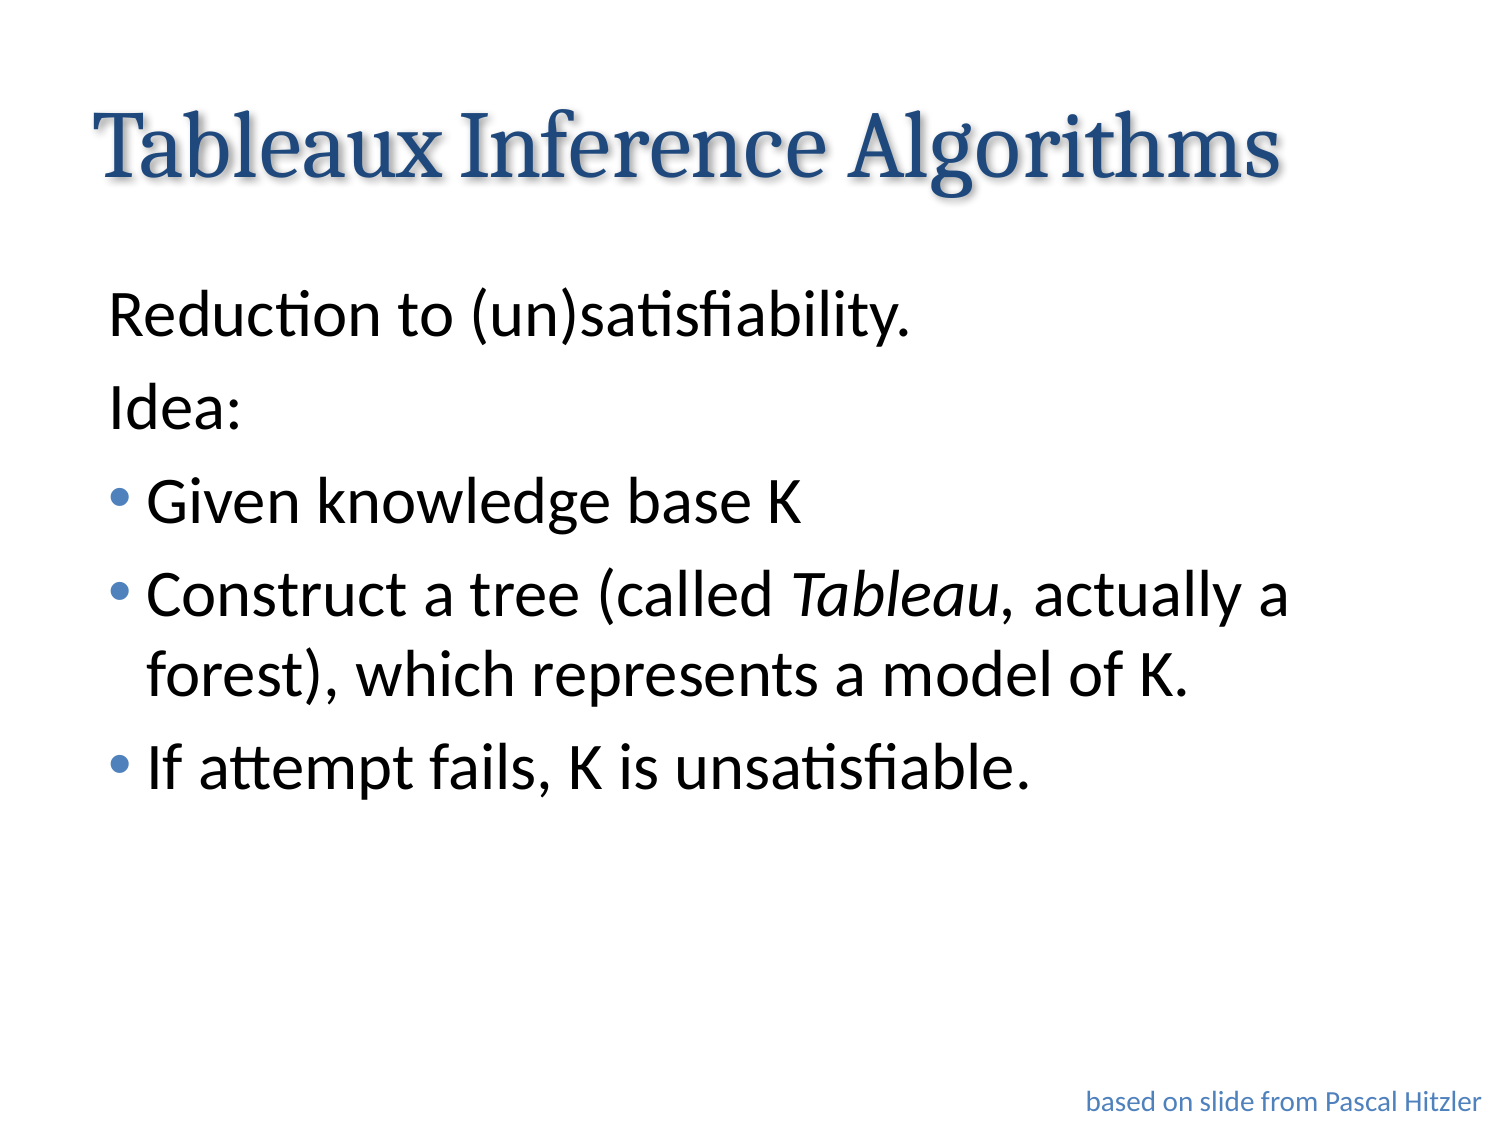

# Tableaux Inference Algorithms
Reduction to (un)satisfiability.
Idea:
Given knowledge base K
Construct a tree (called Tableau, actually a forest), which represents a model of K.
If attempt fails, K is unsatisfiable.

based on slide from Pascal Hitzler